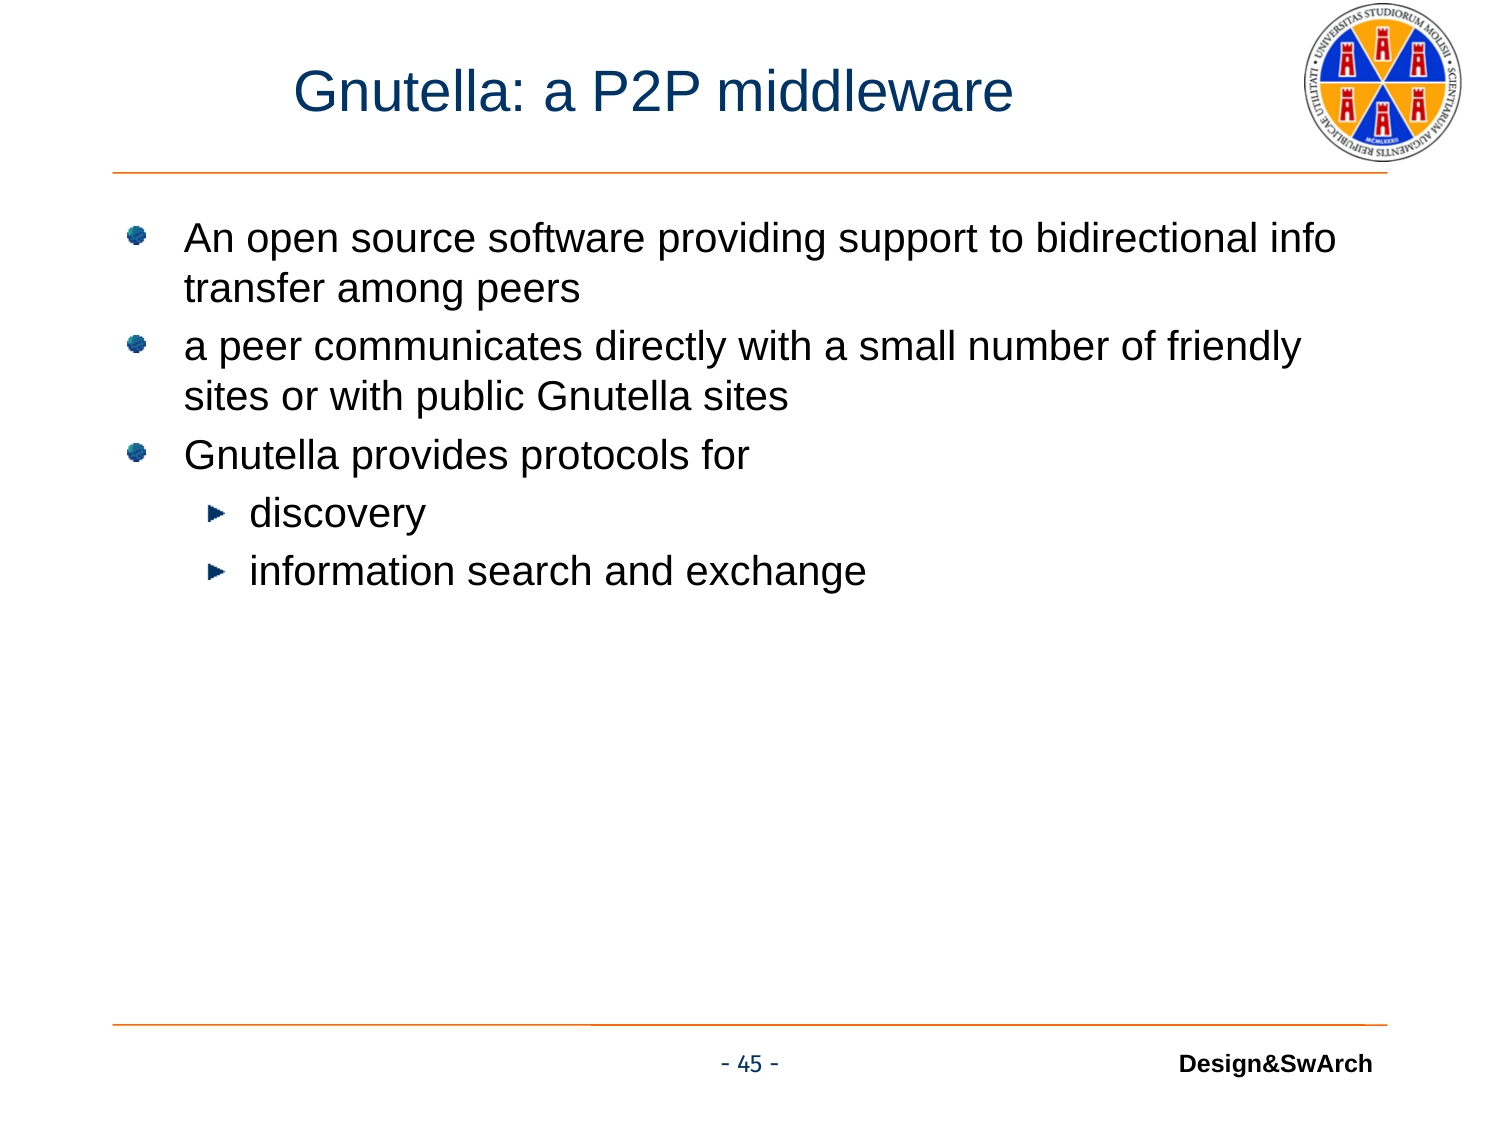

# Gnutella: a P2P middleware
An open source software providing support to bidirectional info transfer among peers
a peer communicates directly with a small number of friendly sites or with public Gnutella sites
Gnutella provides protocols for
discovery
information search and exchange
- 45 -
Design&SwArch